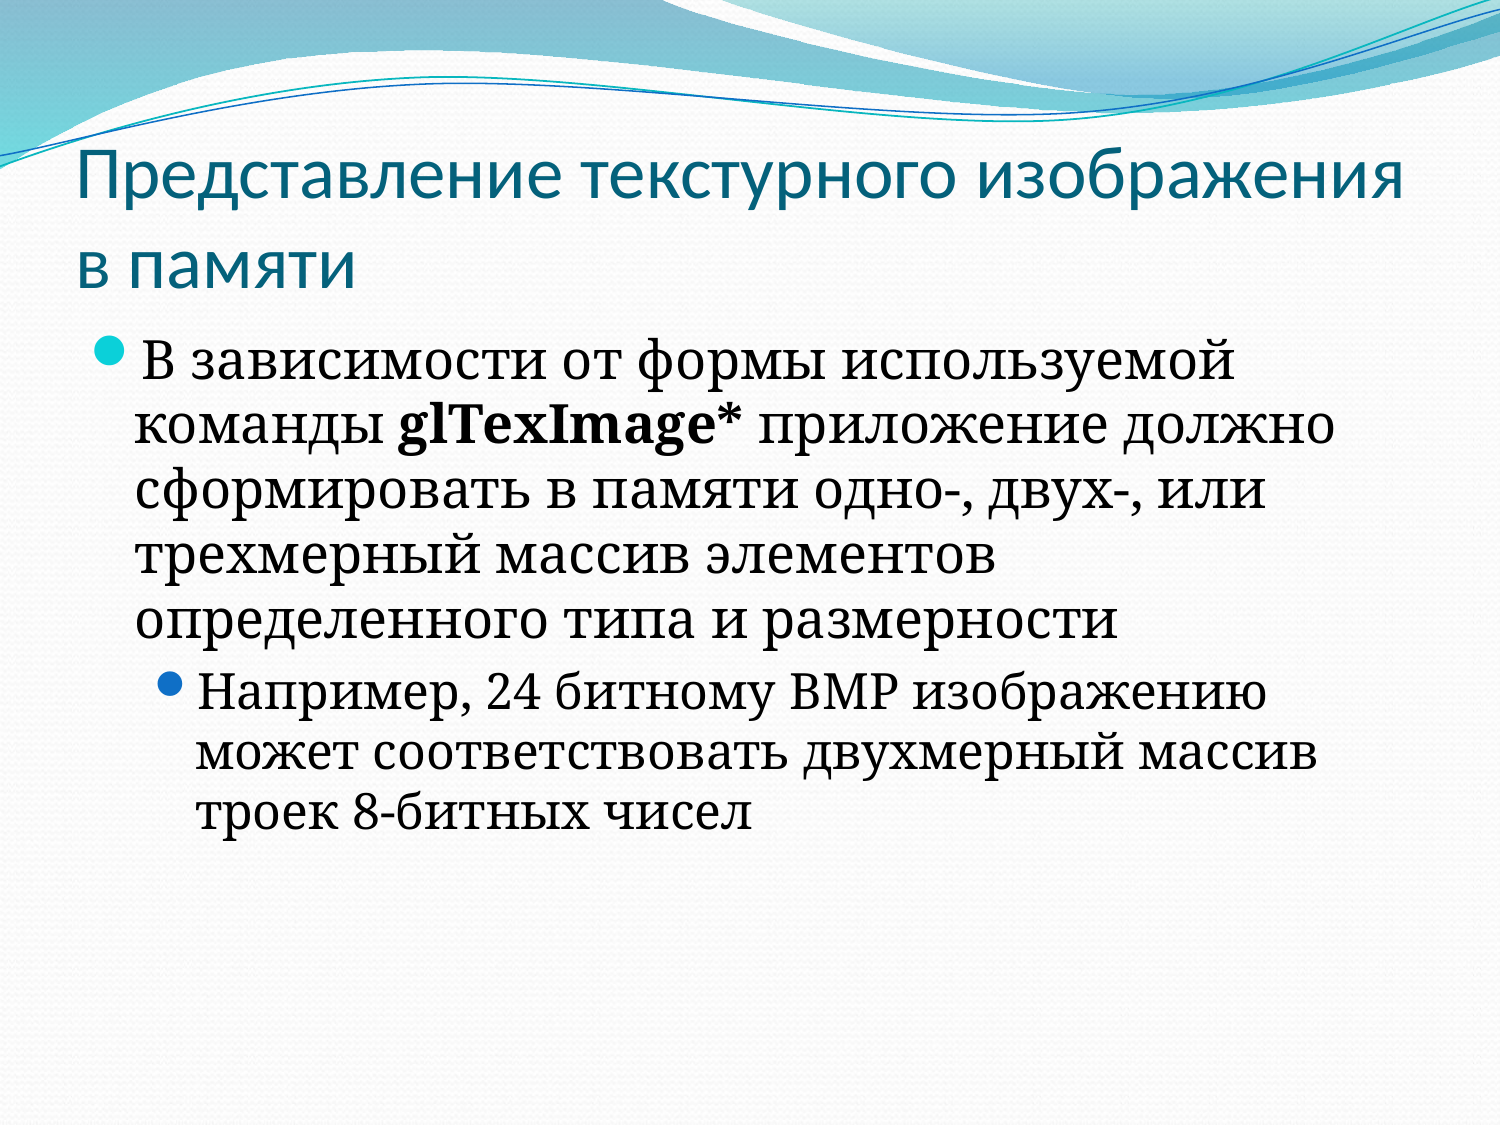

# Представление текстурного изображения в памяти
В зависимости от формы используемой команды glTexImage* приложение должно сформировать в памяти одно-, двух-, или трехмерный массив элементов определенного типа и размерности
Например, 24 битному BMP изображению может соответствовать двухмерный массив троек 8-битных чисел